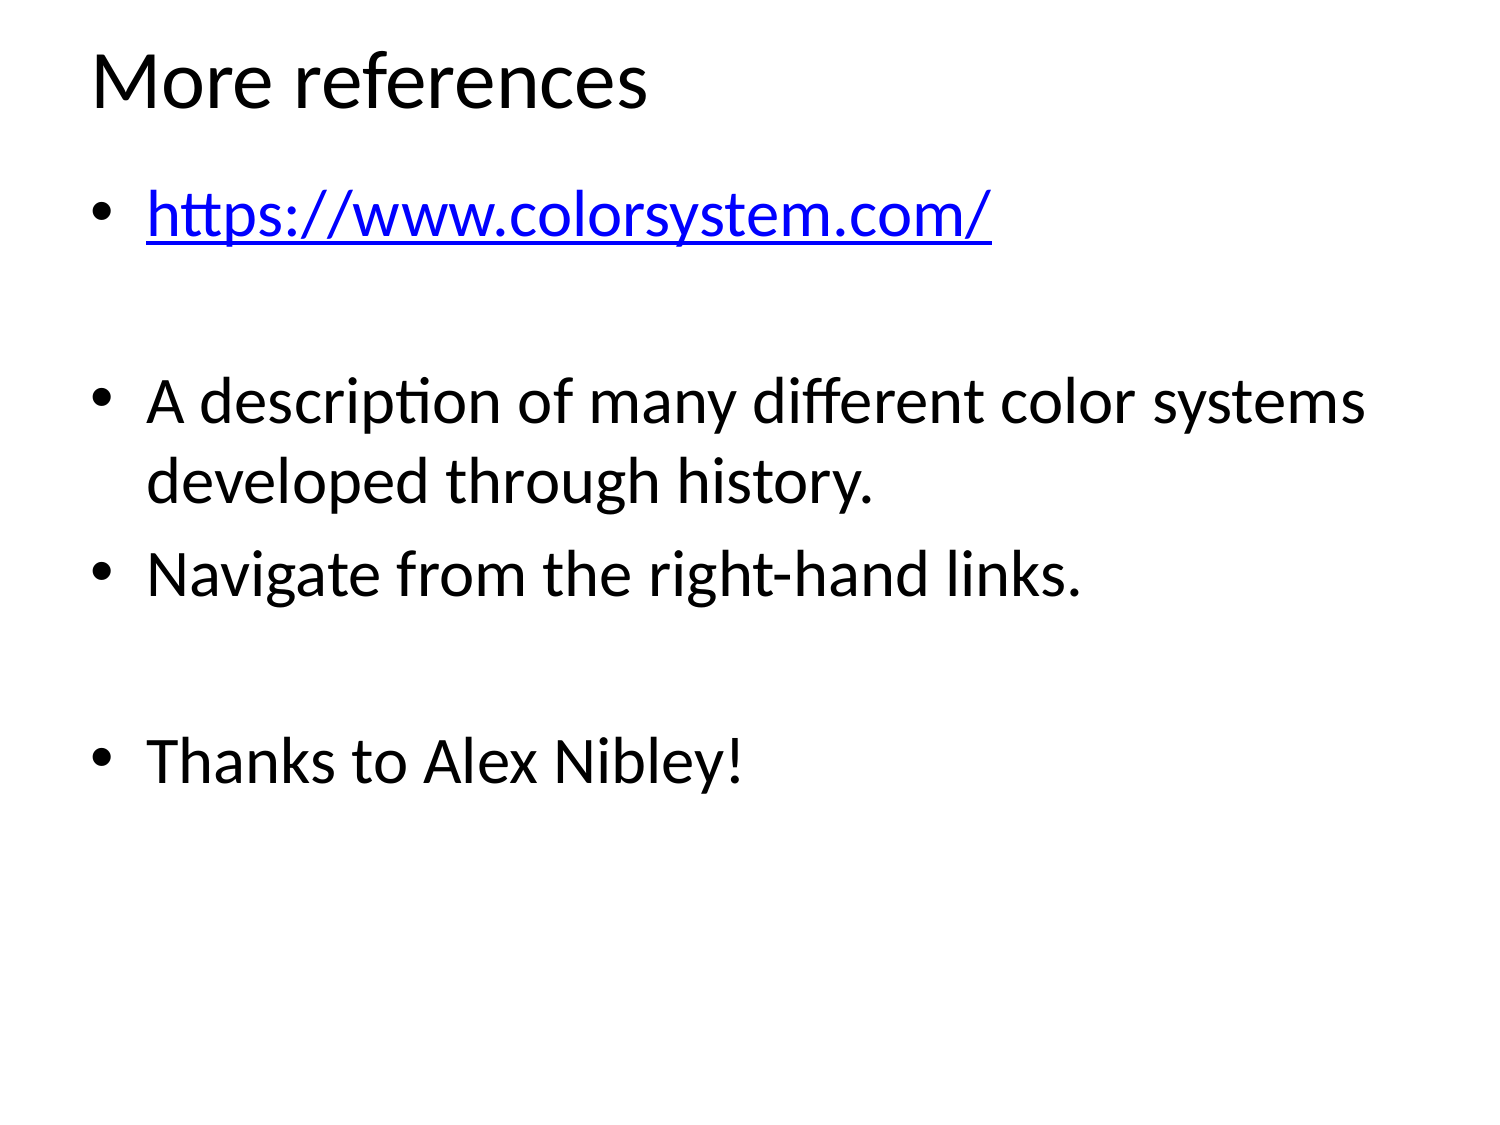

# More references
https://www.colorsystem.com/

A description of many different color systems developed through history.
Navigate from the right-hand links.

Thanks to Alex Nibley!